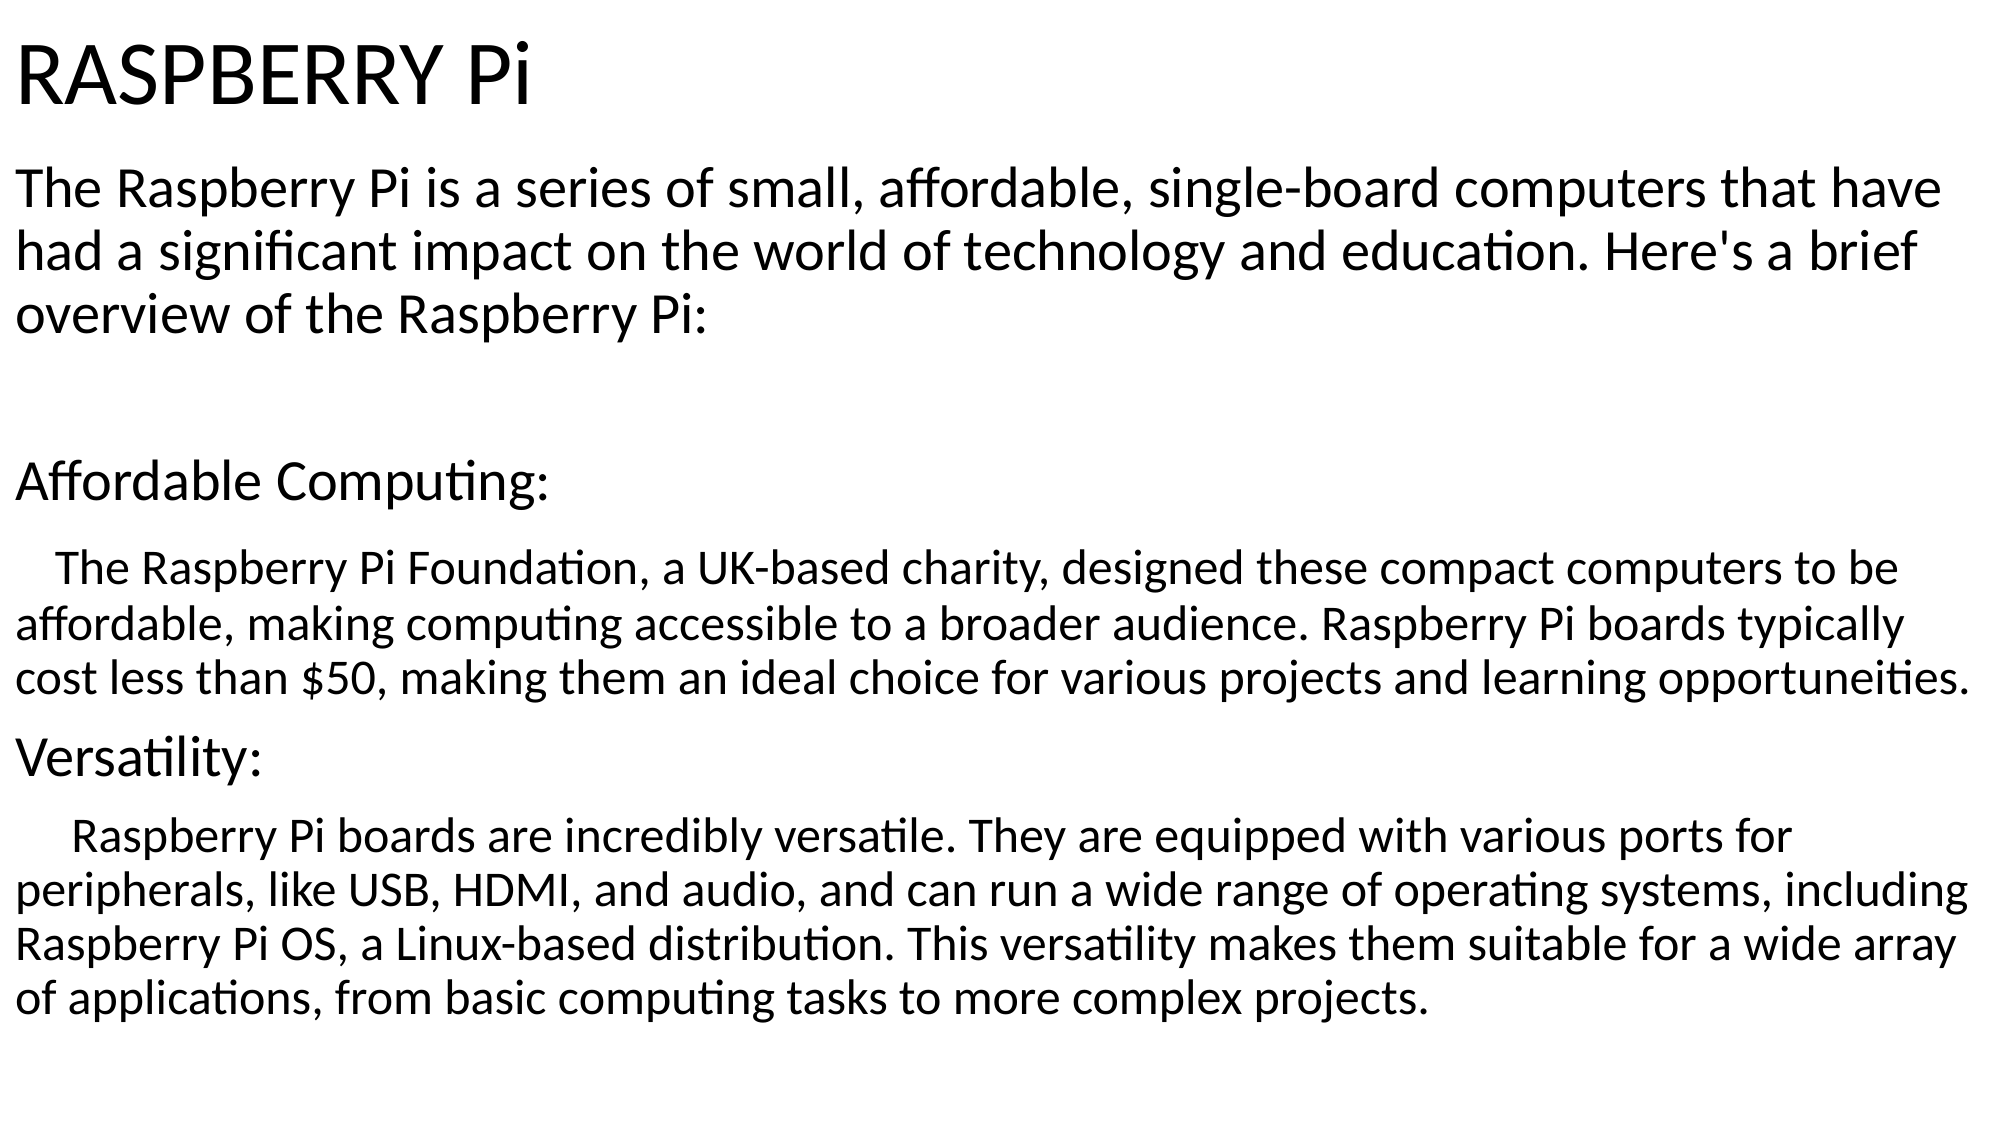

# RASPBERRY Pi
The Raspberry Pi is a series of small, affordable, single-board computers that have had a significant impact on the world of technology and education. Here's a brief overview of the Raspberry Pi:

Affordable Computing:
   The Raspberry Pi Foundation, a UK-based charity, designed these compact computers to be affordable, making computing accessible to a broader audience. Raspberry Pi boards typically cost less than $50, making them an ideal choice for various projects and learning opportuneities.
Versatility:
     Raspberry Pi boards are incredibly versatile. They are equipped with various ports for peripherals, like USB, HDMI, and audio, and can run a wide range of operating systems, including Raspberry Pi OS, a Linux-based distribution. This versatility makes them suitable for a wide array of applications, from basic computing tasks to more complex projects.